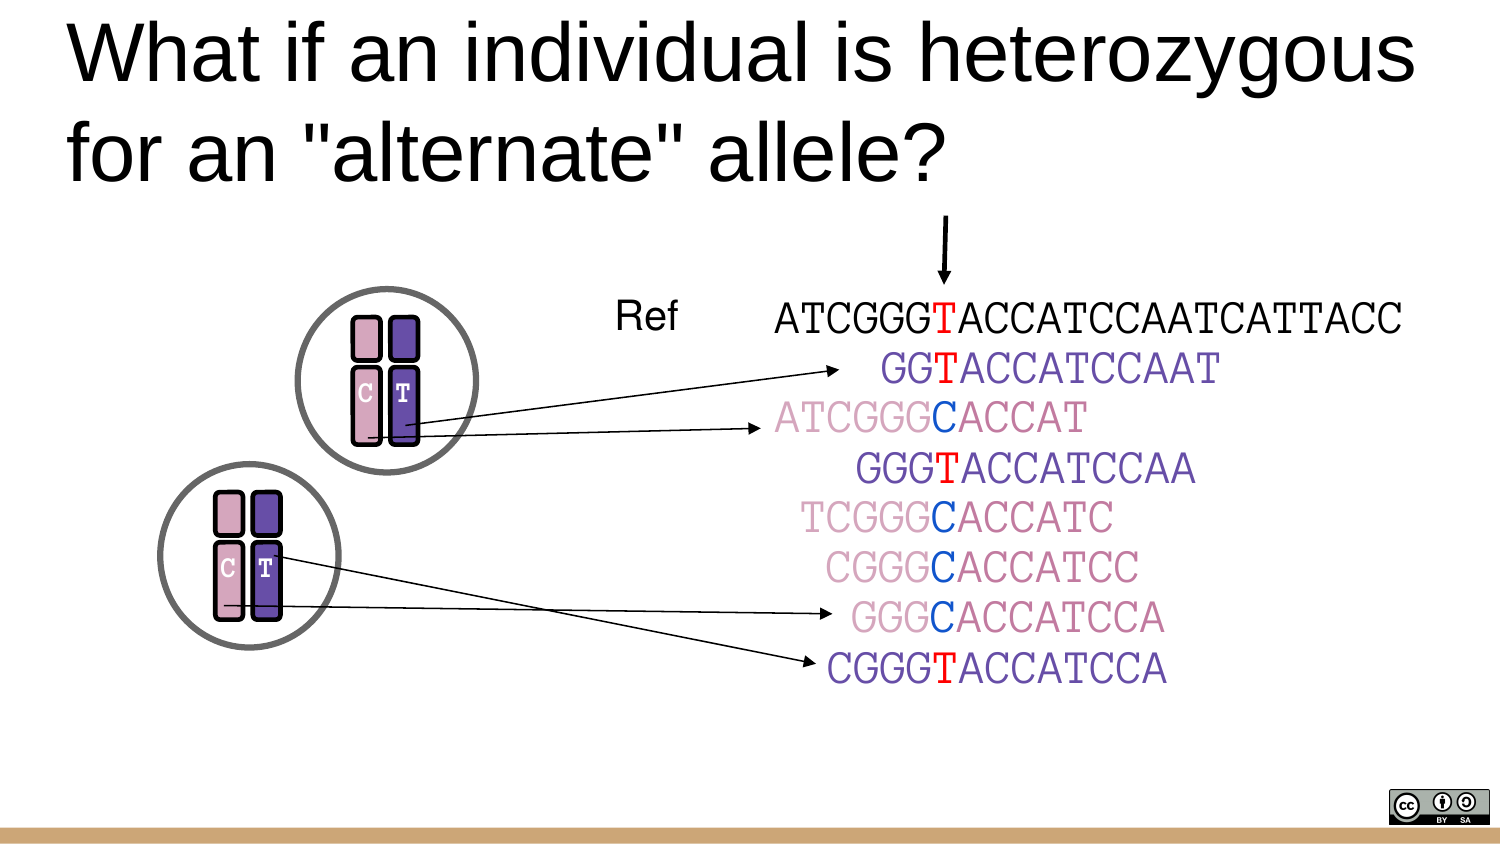

# What if an individual is heterozygous for an "alternate" allele?
Ref
ATCGGGTACCATCCAATCATTACC

C
T
GGTACCATCCAAT
ATCGGGCACCAT
GGGTACCATCCAA

C
T
 TCGGGCACCATC
  CGGGCACCATCC
   GGGCACCATCCA
CGGGTACCATCCA